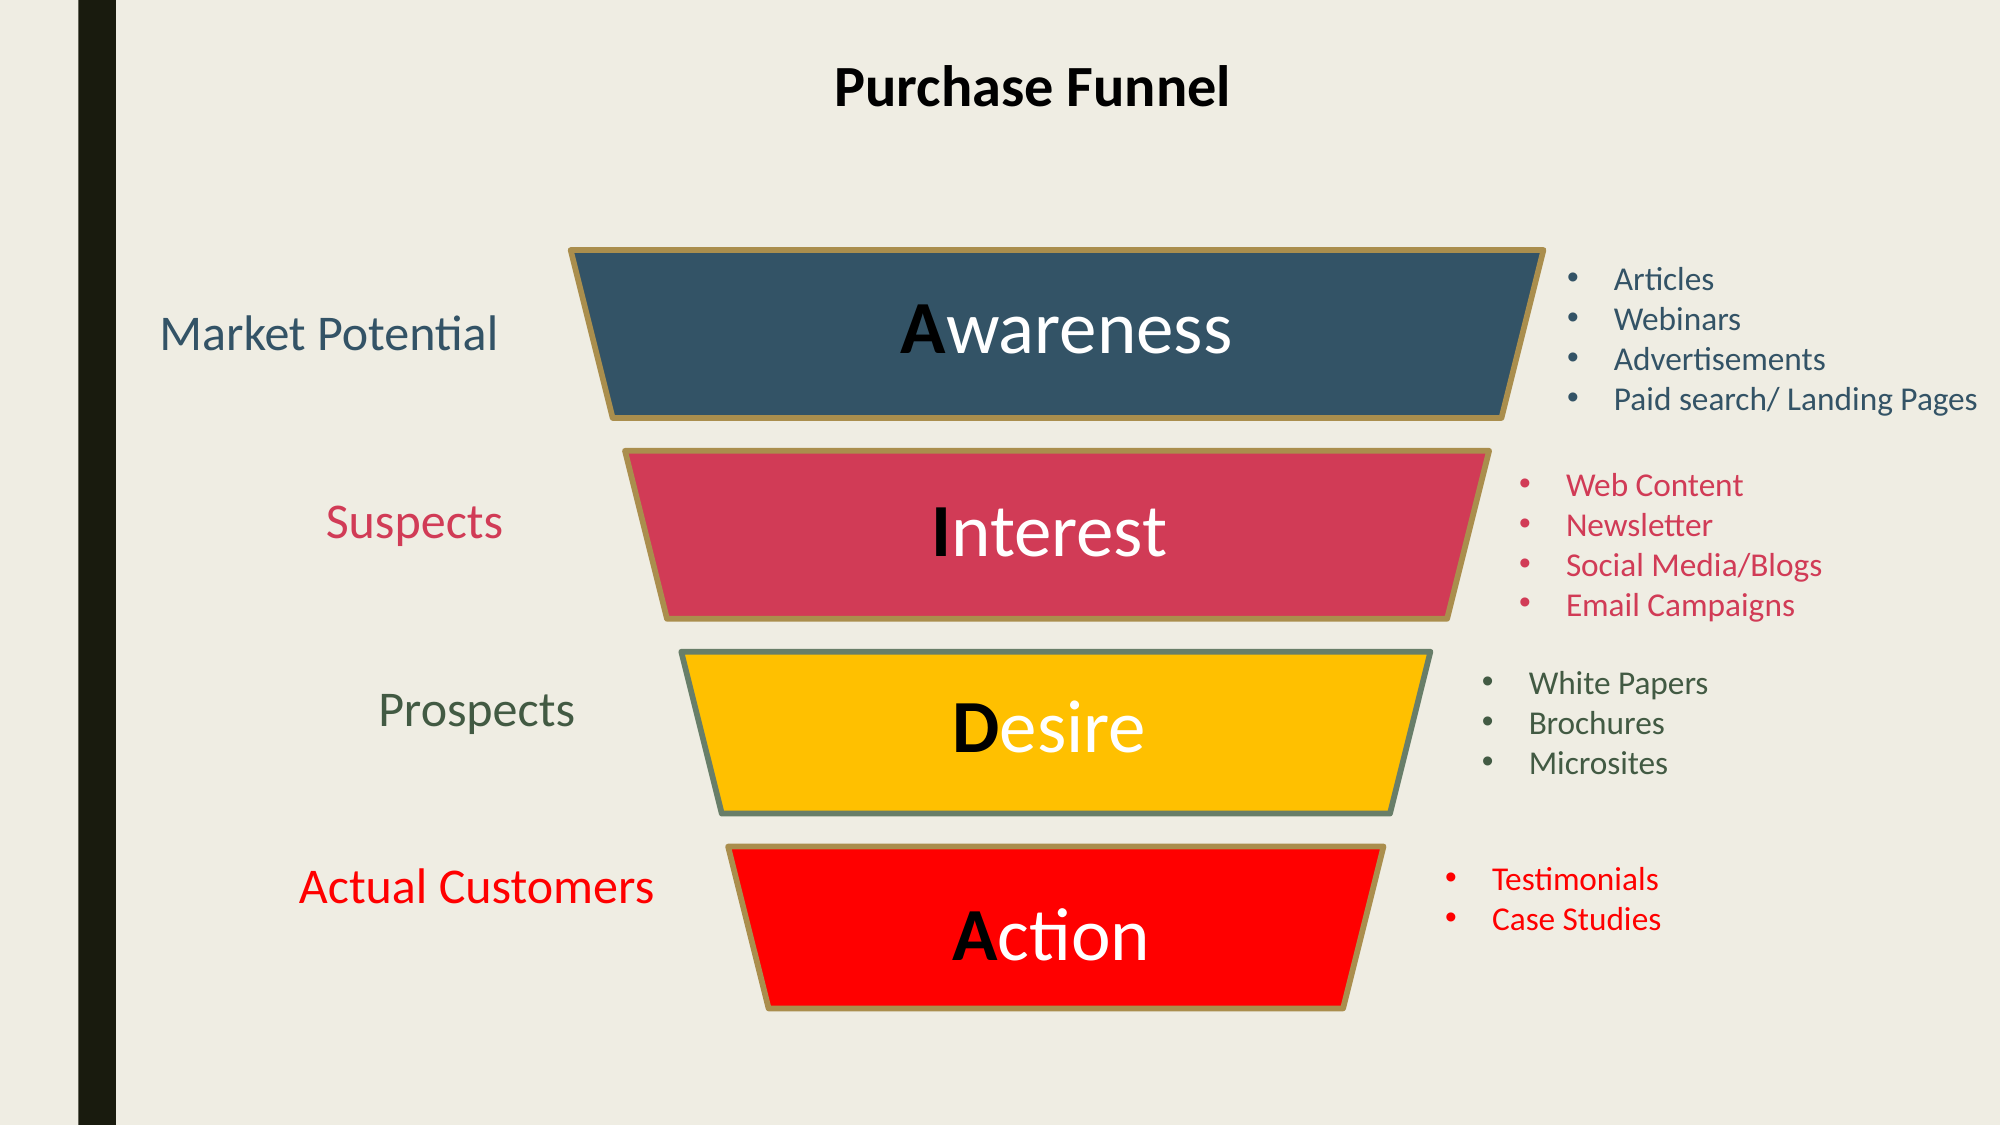

Purchase Funnel
Articles
Webinars
Advertisements
Paid search/ Landing Pages

Awareness
Market Potential

Web Content
Newsletter
Social Media/Blogs
Email Campaigns
Interest
Suspects

White Papers
Brochures
Microsites
Prospects
Desire
Actual Customers

Testimonials
Case Studies
Action